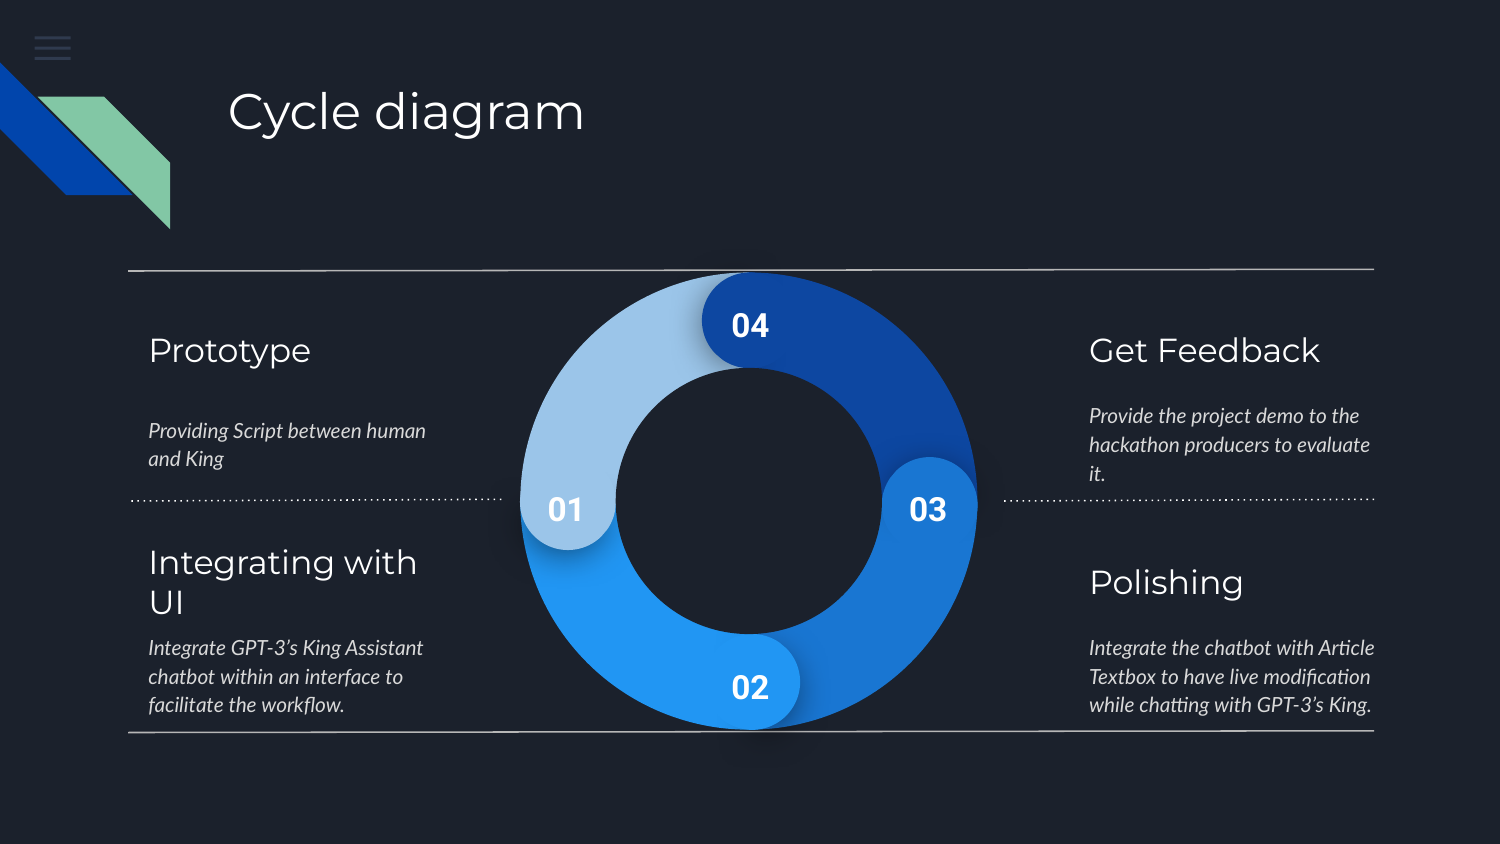

# Cycle diagram

04
Prototype
Get Feedback

Providing Script between human and King
Provide the project demo to the hackathon producers to evaluate it.

01
03
Integrating with
UI
Polishing
Integrate GPT-3’s King Assistant chatbot within an interface to facilitate the workflow.
Integrate the chatbot with Article Textbox to have live modification while chatting with GPT-3’s King.

02